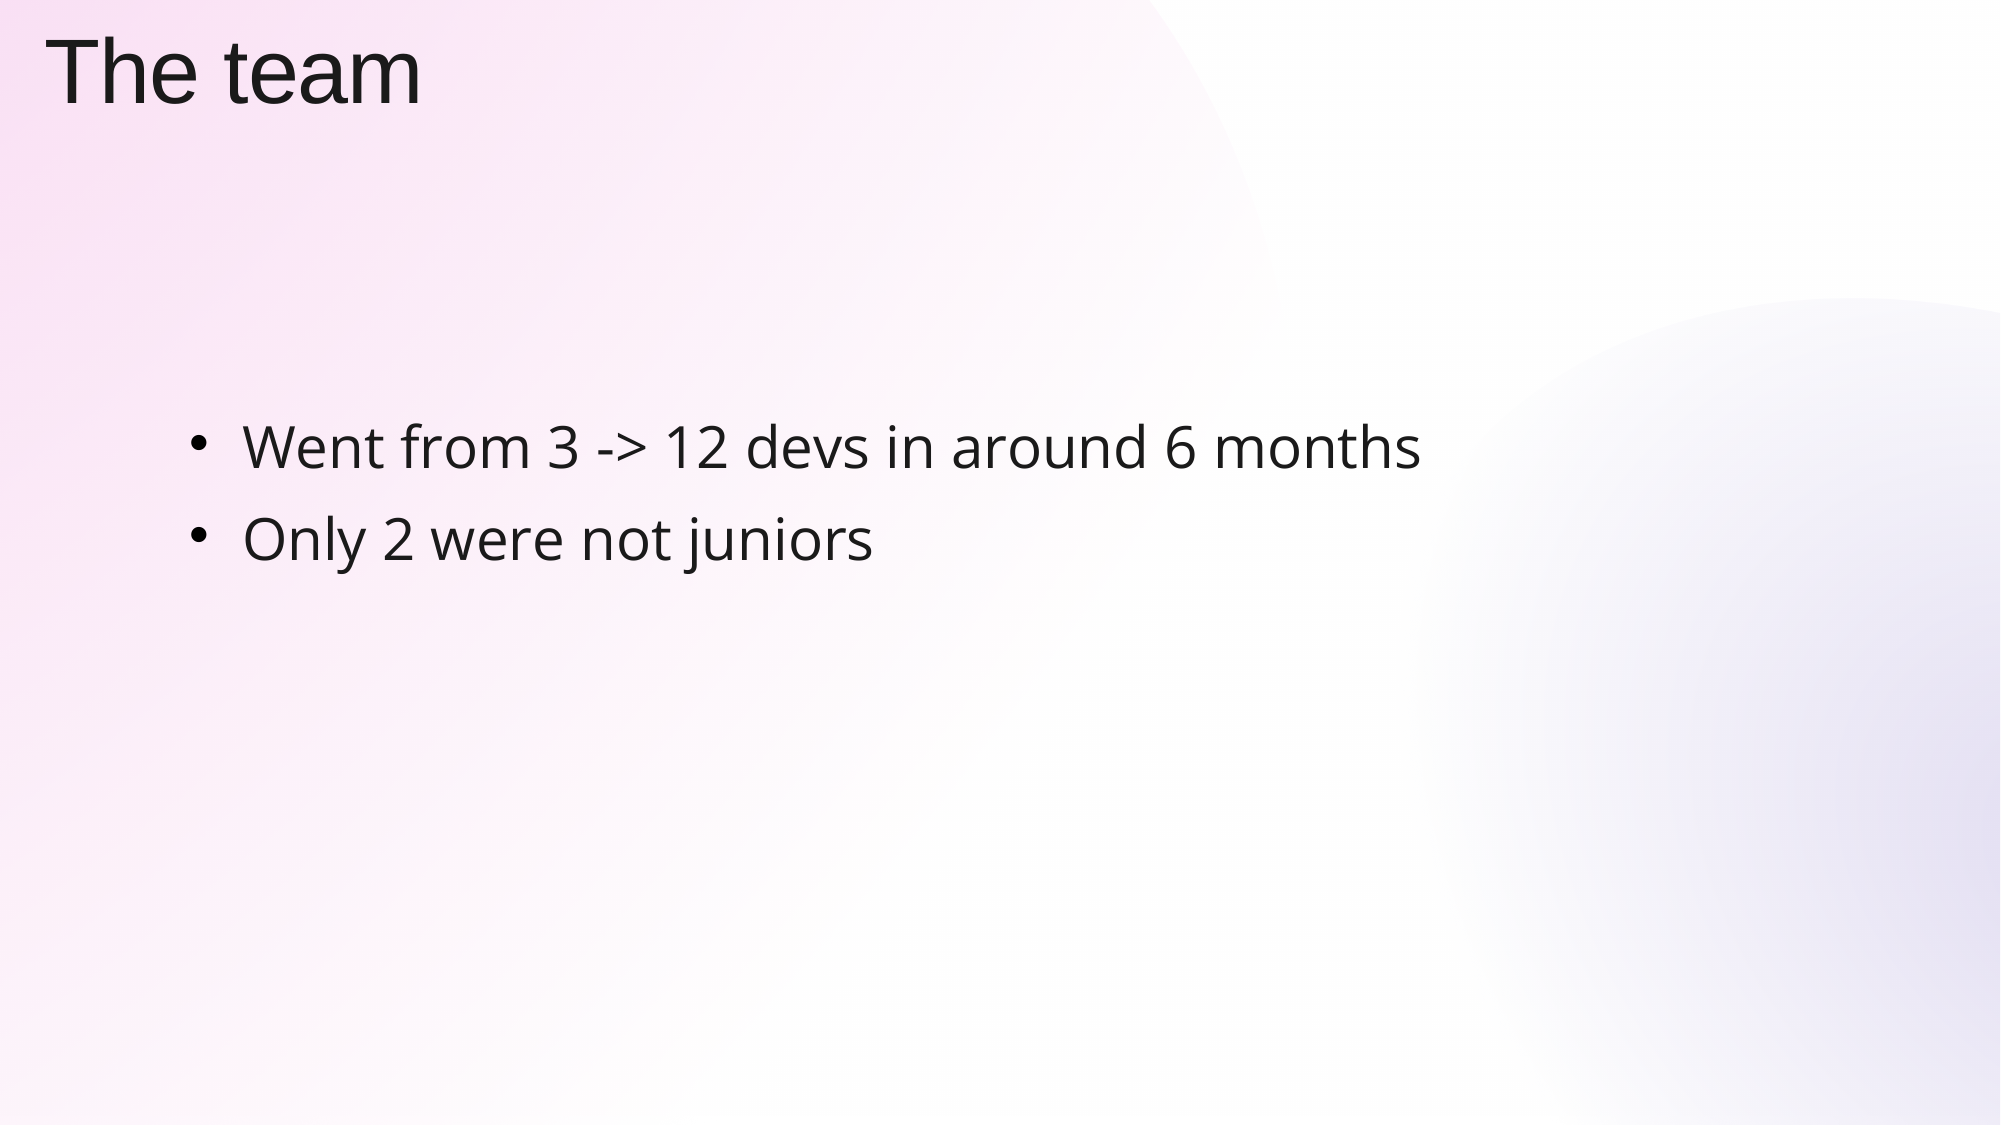

The team
Went from 3 -> 12 devs in around 6 months
Only 2 were not juniors